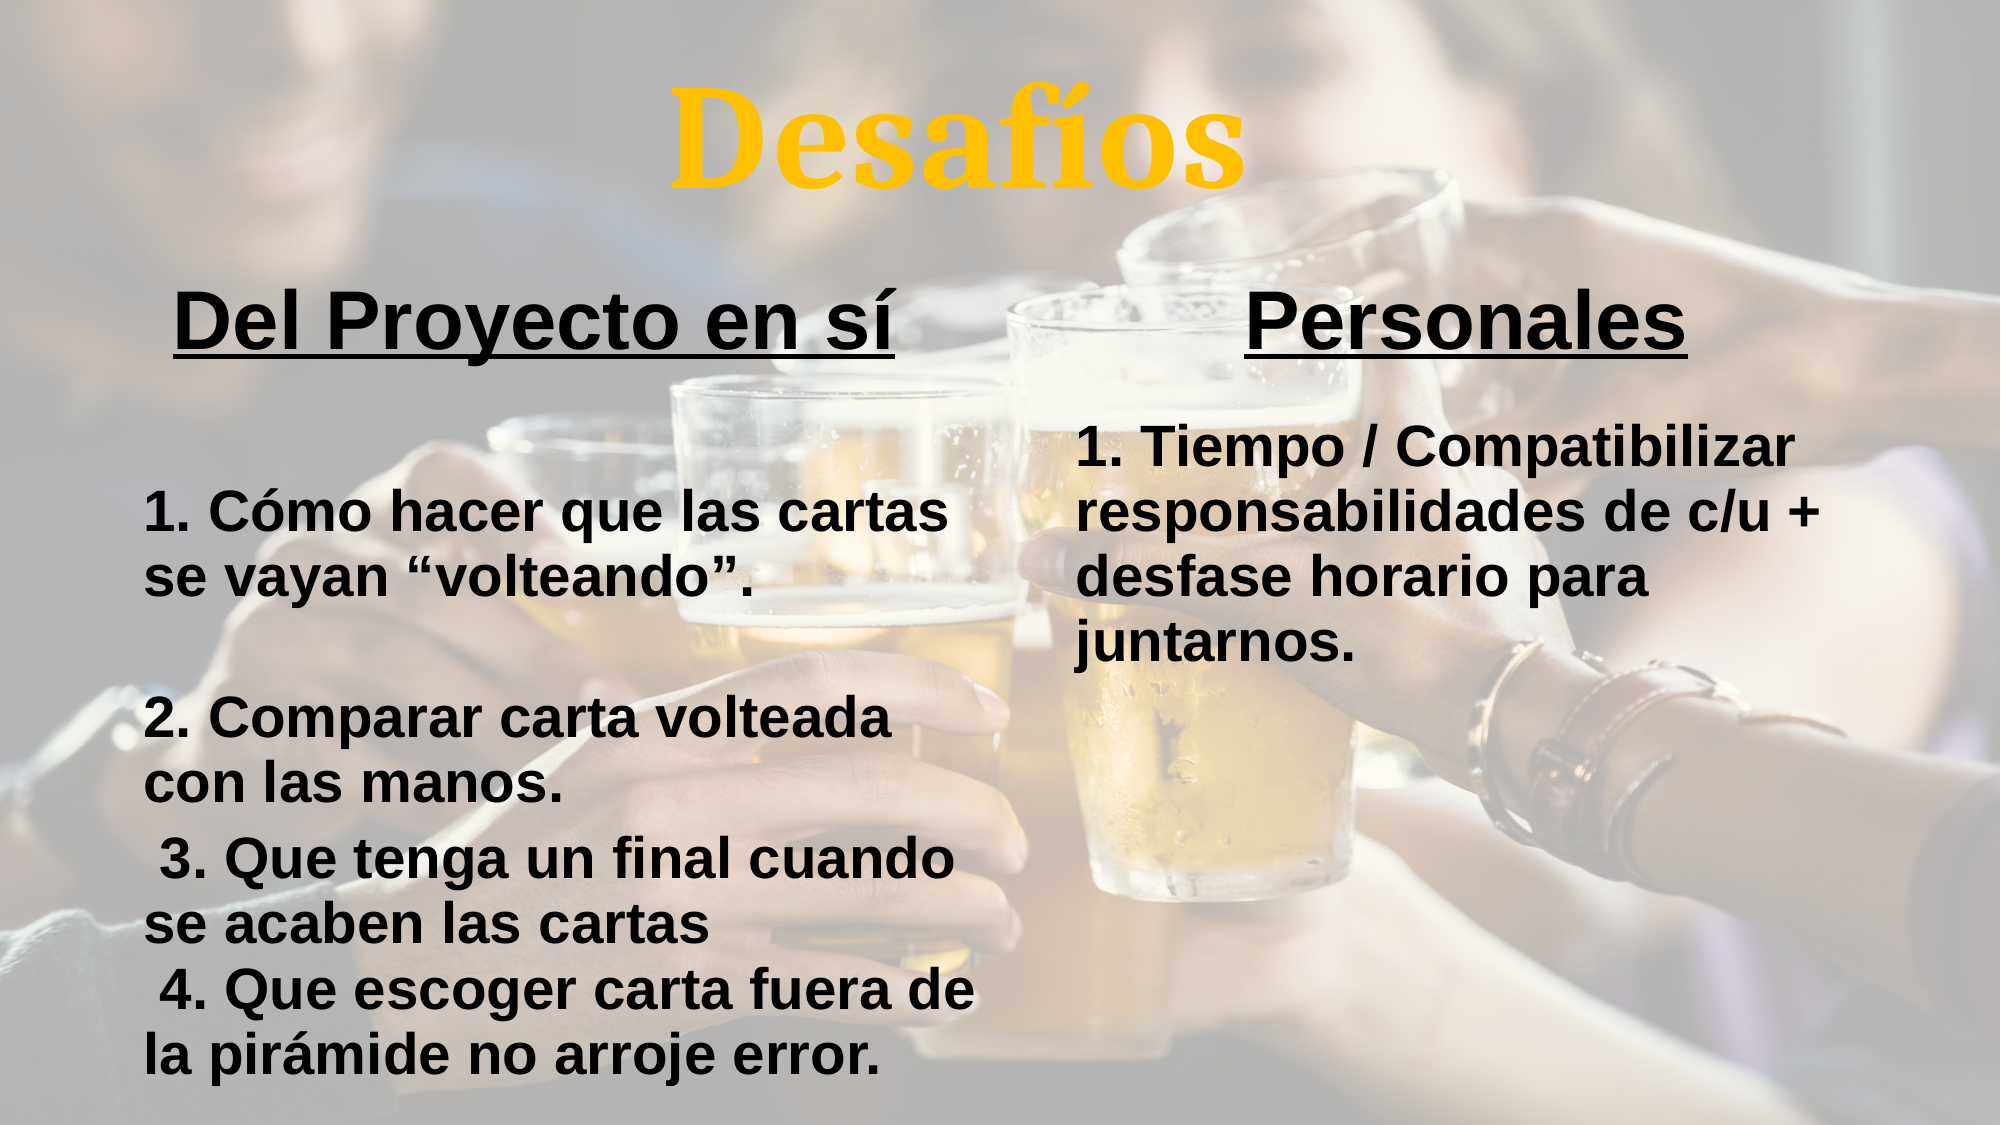

# Desafíos
| Del Proyecto en sí | Personales |
| --- | --- |
| 1. Cómo hacer que las cartas se vayan “volteando”. | 1. Tiempo / Compatibilizar responsabilidades de c/u + desfase horario para juntarnos. |
| 2. Comparar carta volteada con las manos. |  |
| 3. Que tenga un final cuando se acaben las cartas |  |
| 4. Que escoger carta fuera de la pirámide no arroje error. |  |
|  |  |